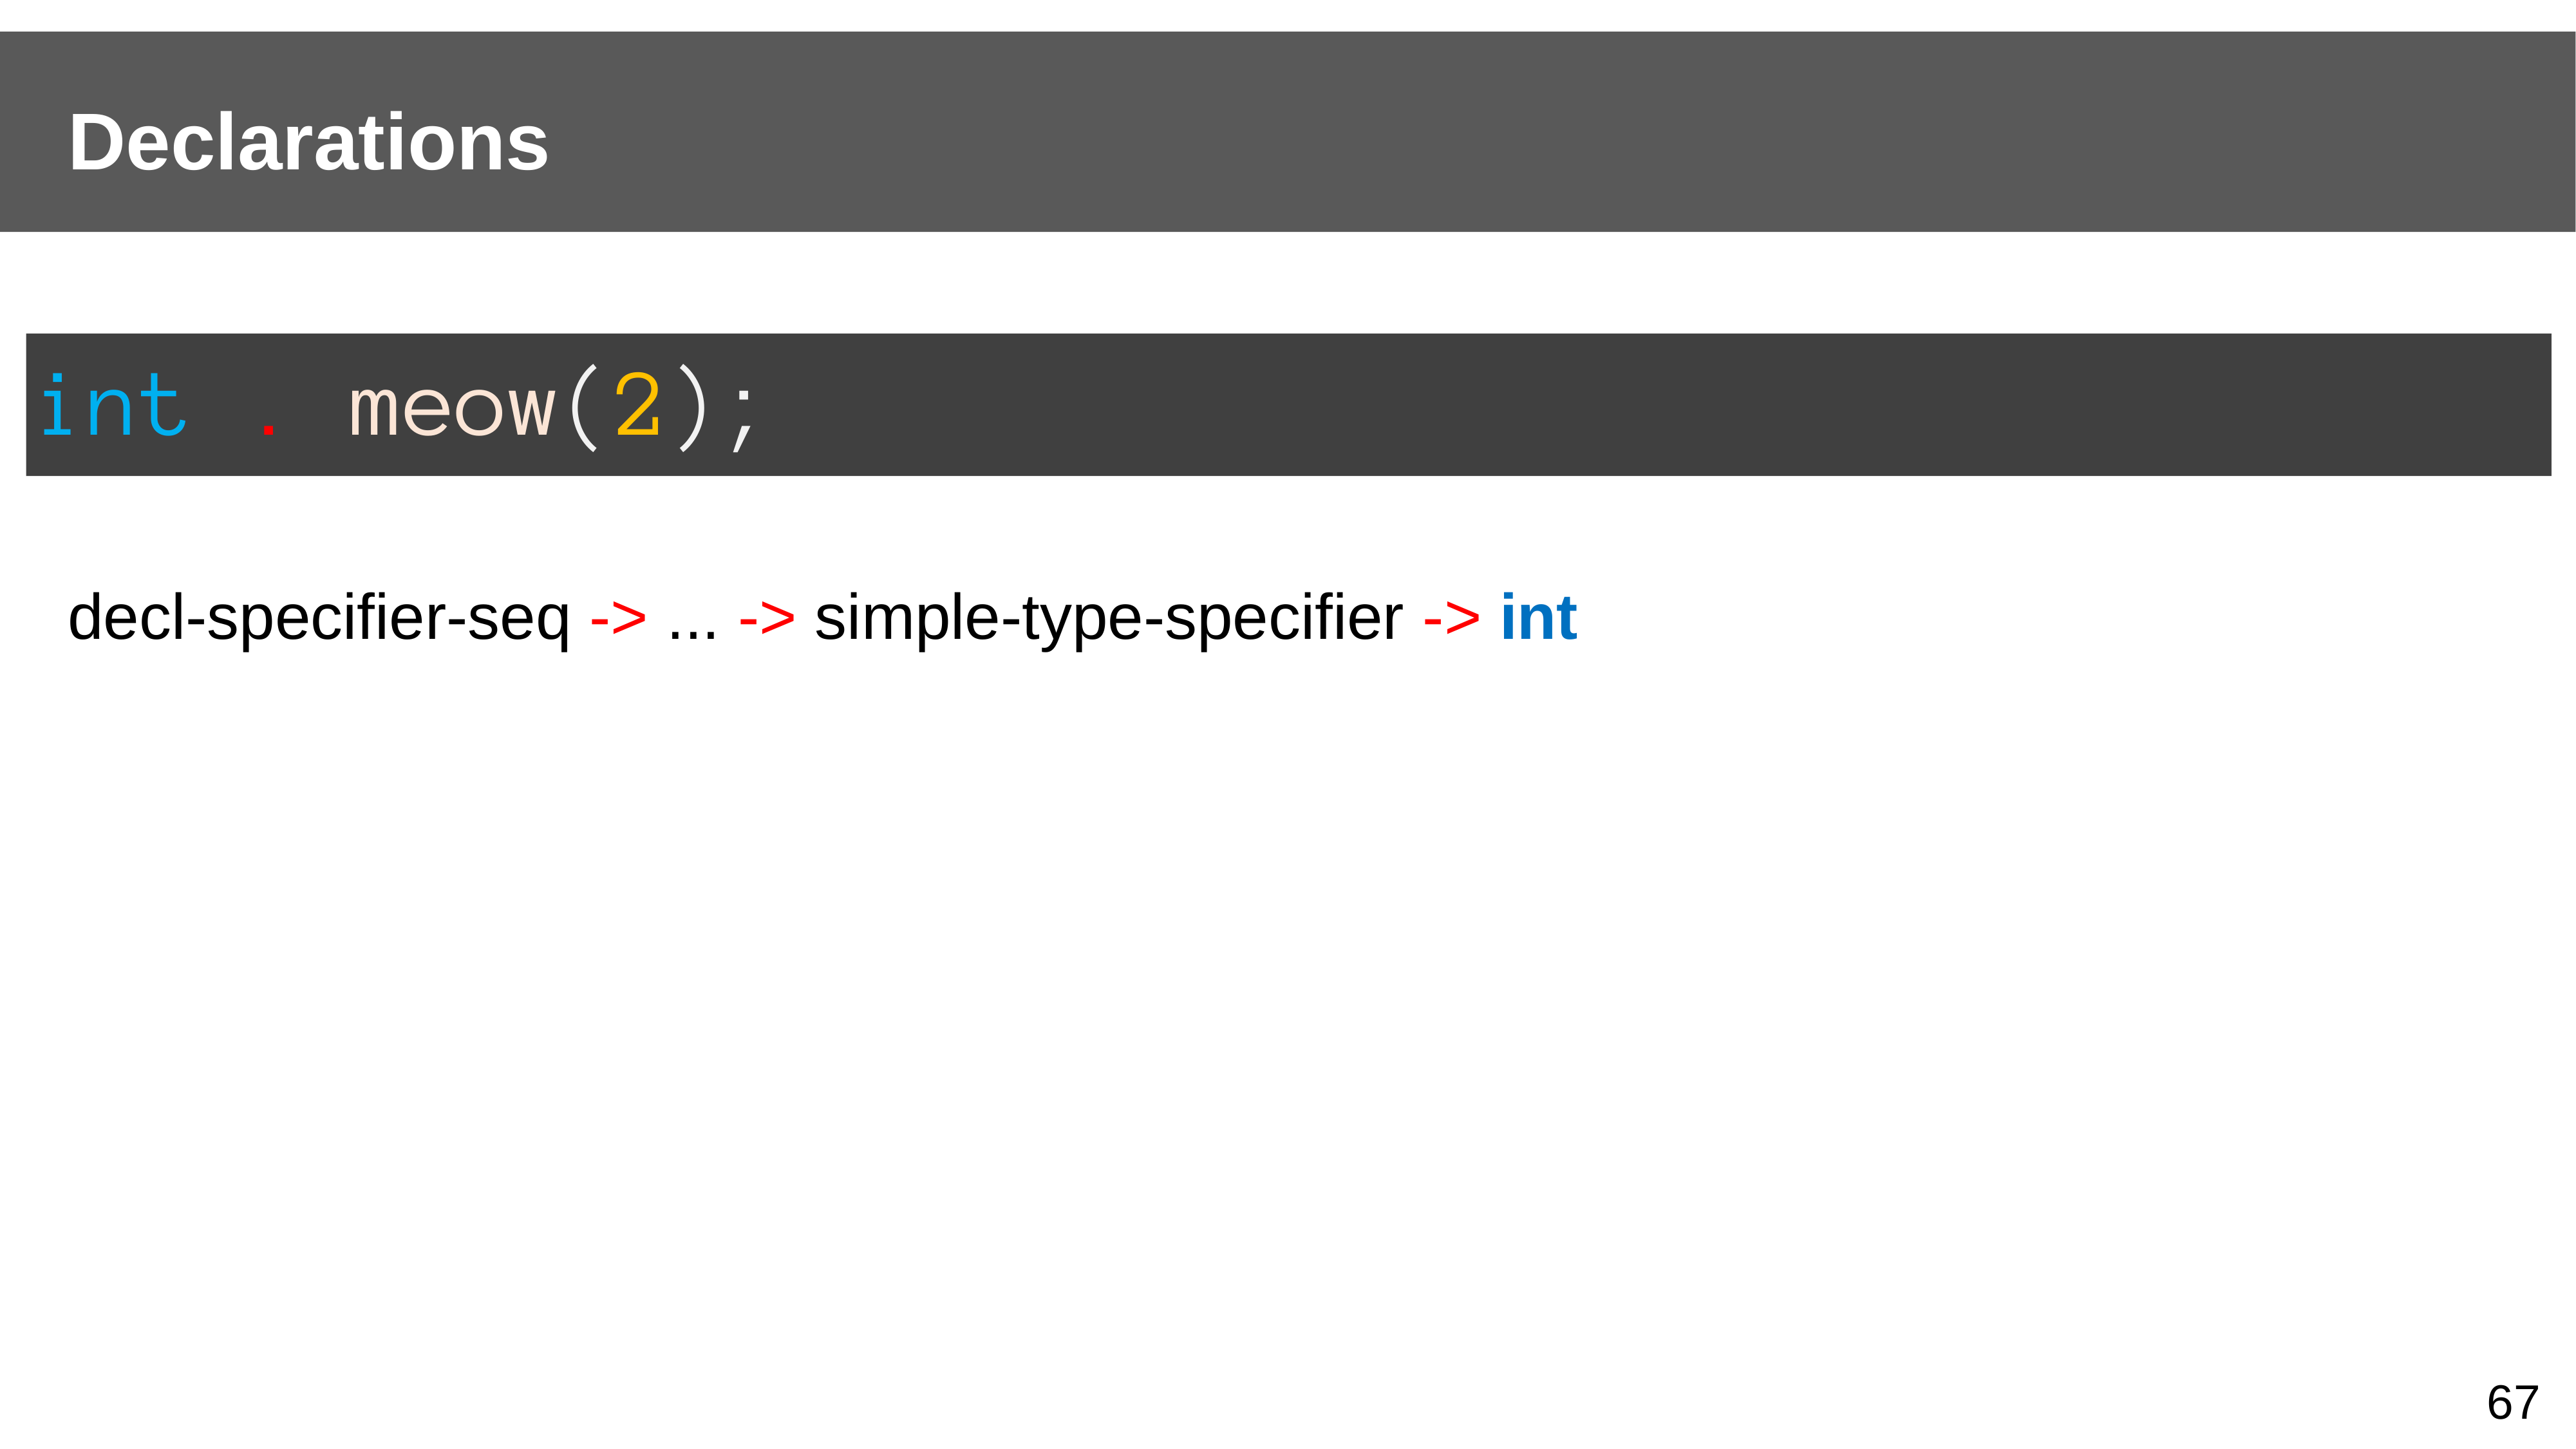

# Declarations
int . meow(2);
decl-specifier-seq -> ... -> simple-type-specifier -> int